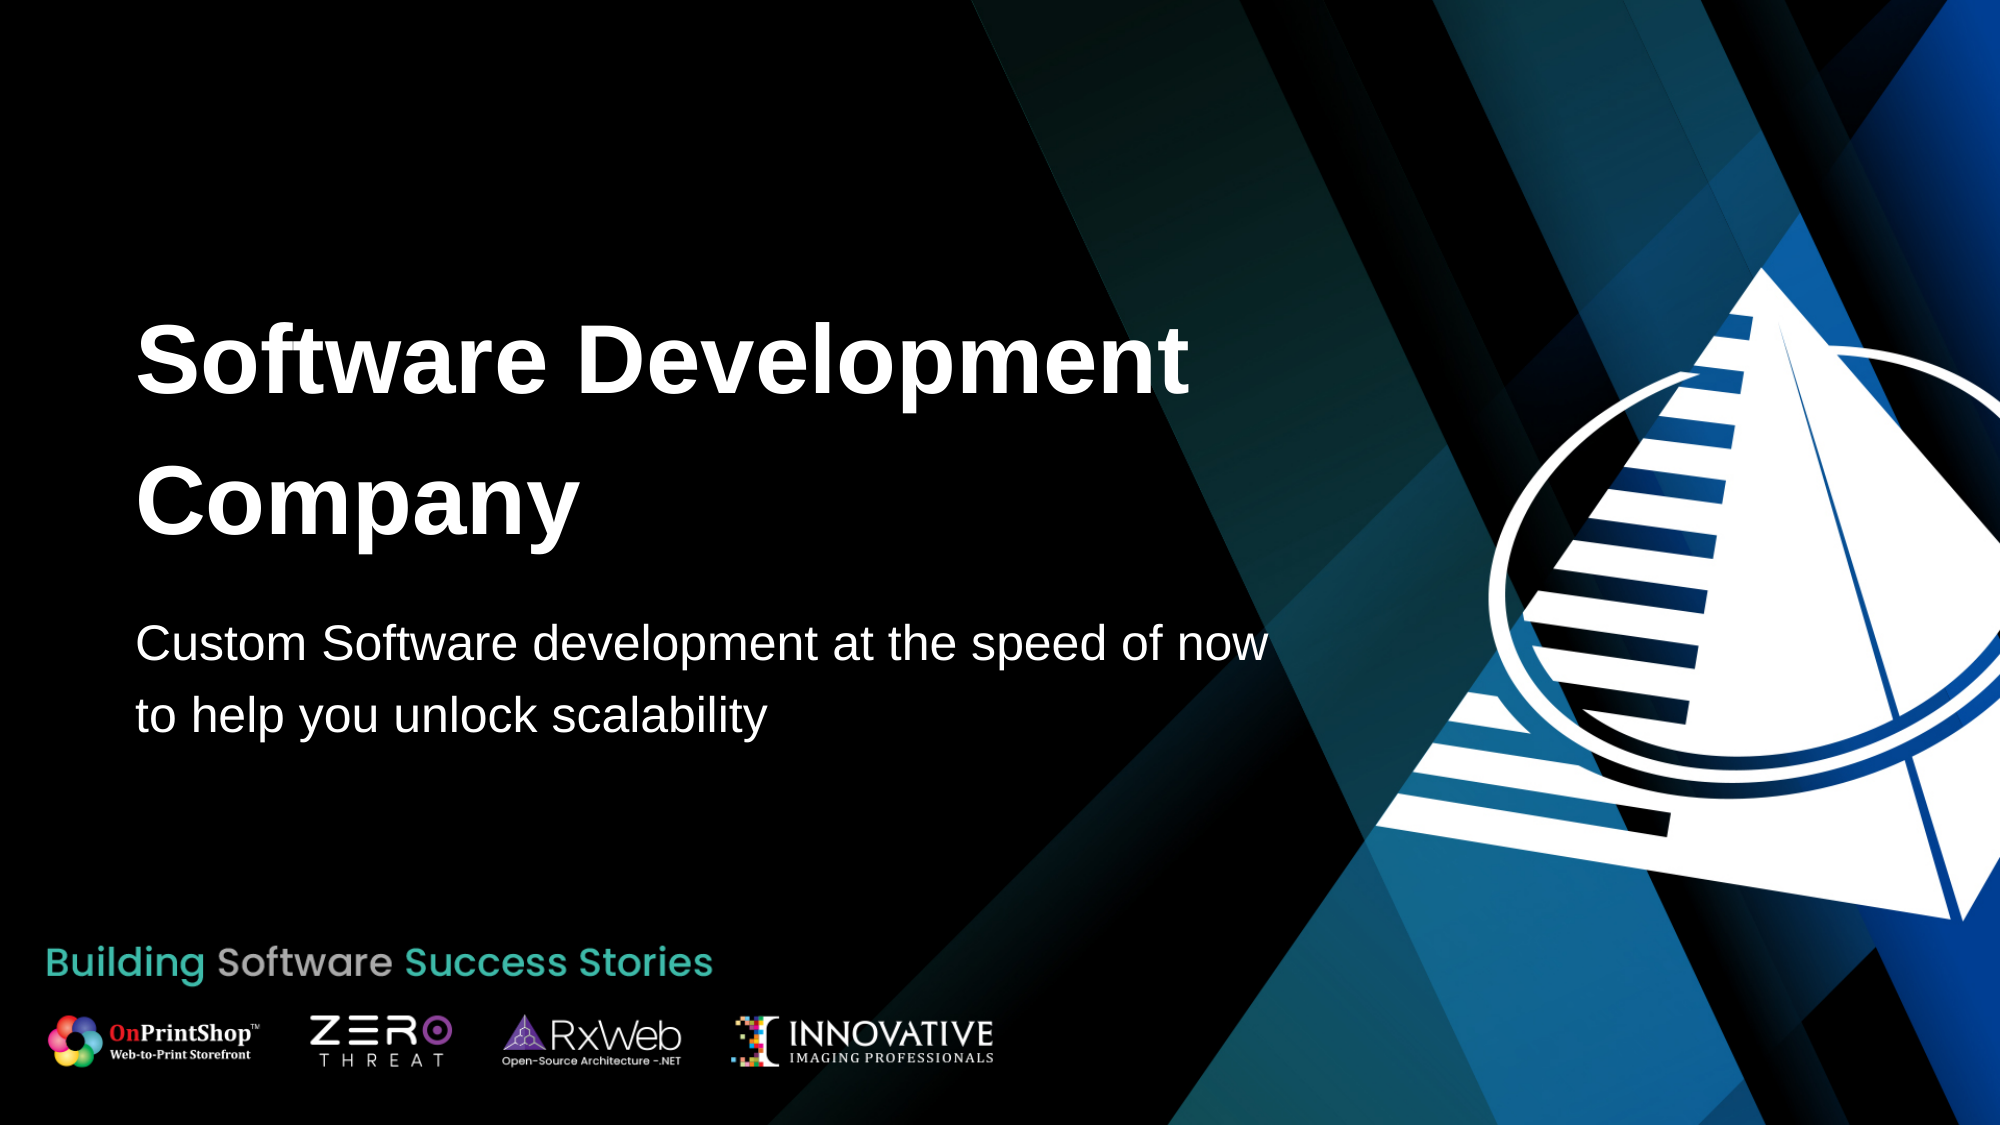

# Software Development Company
Custom Software development at the speed of now to help you unlock scalability